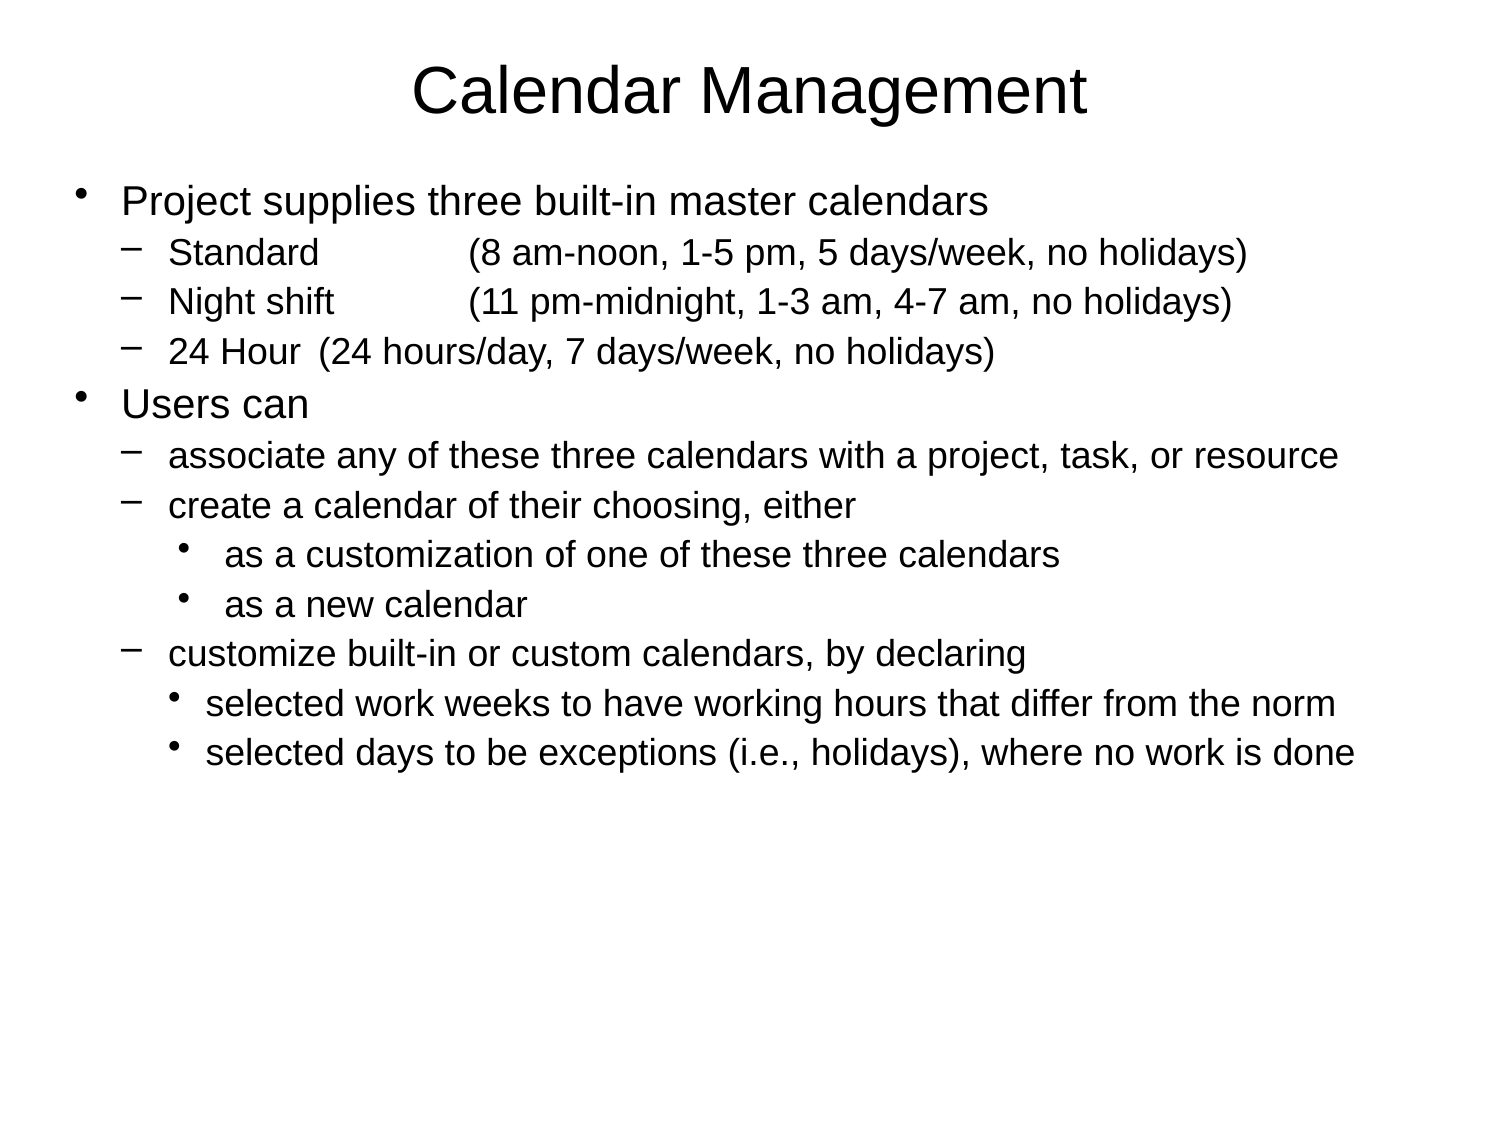

# Calendar Management
Project supplies three built-in master calendars
Standard	(8 am-noon, 1-5 pm, 5 days/week, no holidays)
Night shift 	(11 pm-midnight, 1-3 am, 4-7 am, no holidays)
24 Hour	(24 hours/day, 7 days/week, no holidays)
Users can
associate any of these three calendars with a project, task, or resource
create a calendar of their choosing, either
as a customization of one of these three calendars
as a new calendar
customize built-in or custom calendars, by declaring
selected work weeks to have working hours that differ from the norm
selected days to be exceptions (i.e., holidays), where no work is done